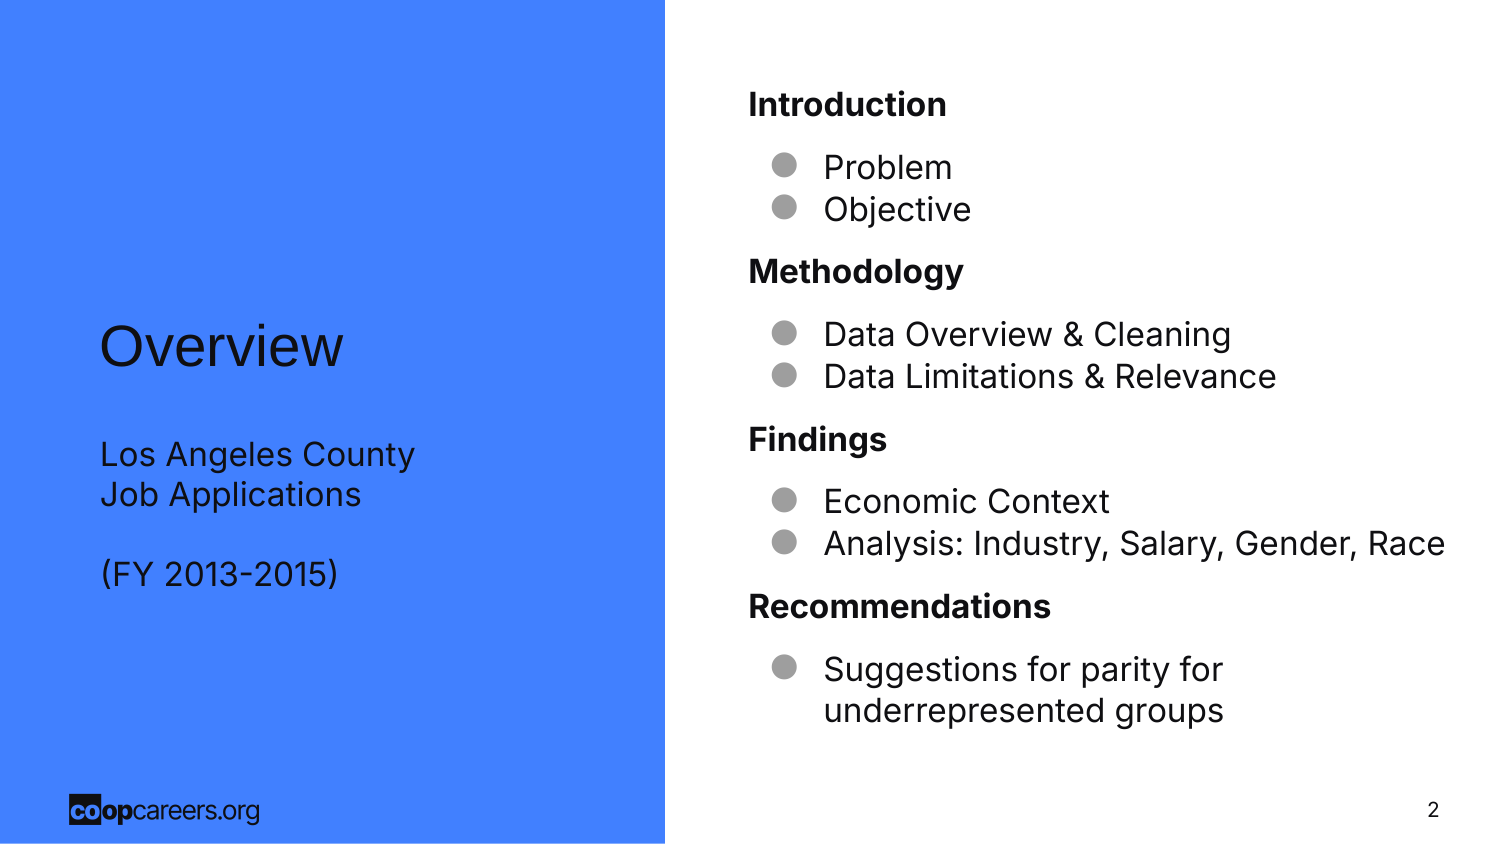

Introduction
Problem
Objective
Methodology
Data Overview & Cleaning
Data Limitations & Relevance
Findings
Economic Context
Analysis: Industry, Salary, Gender, Race
Recommendations
Suggestions for parity for underrepresented groups
# Overview
Los Angeles County
Job Applications
(FY 2013-2015)
2